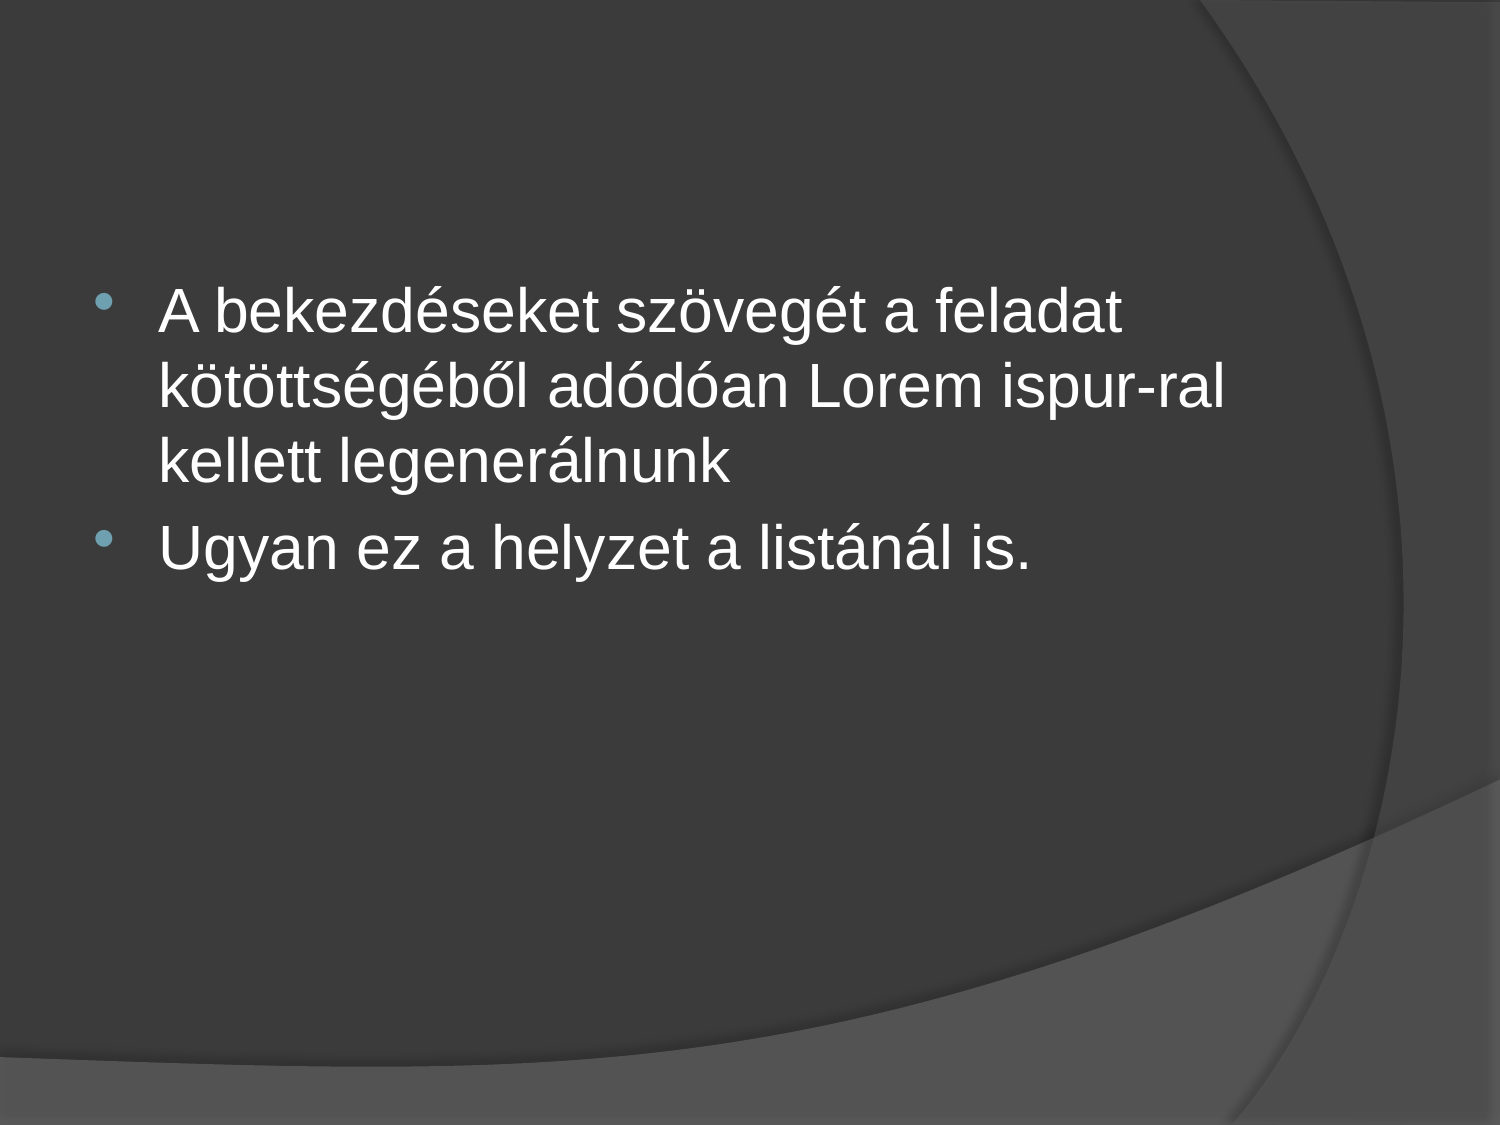

#
A bekezdéseket szövegét a feladat kötöttségéből adódóan Lorem ispur-ral kellett legenerálnunk
Ugyan ez a helyzet a listánál is.